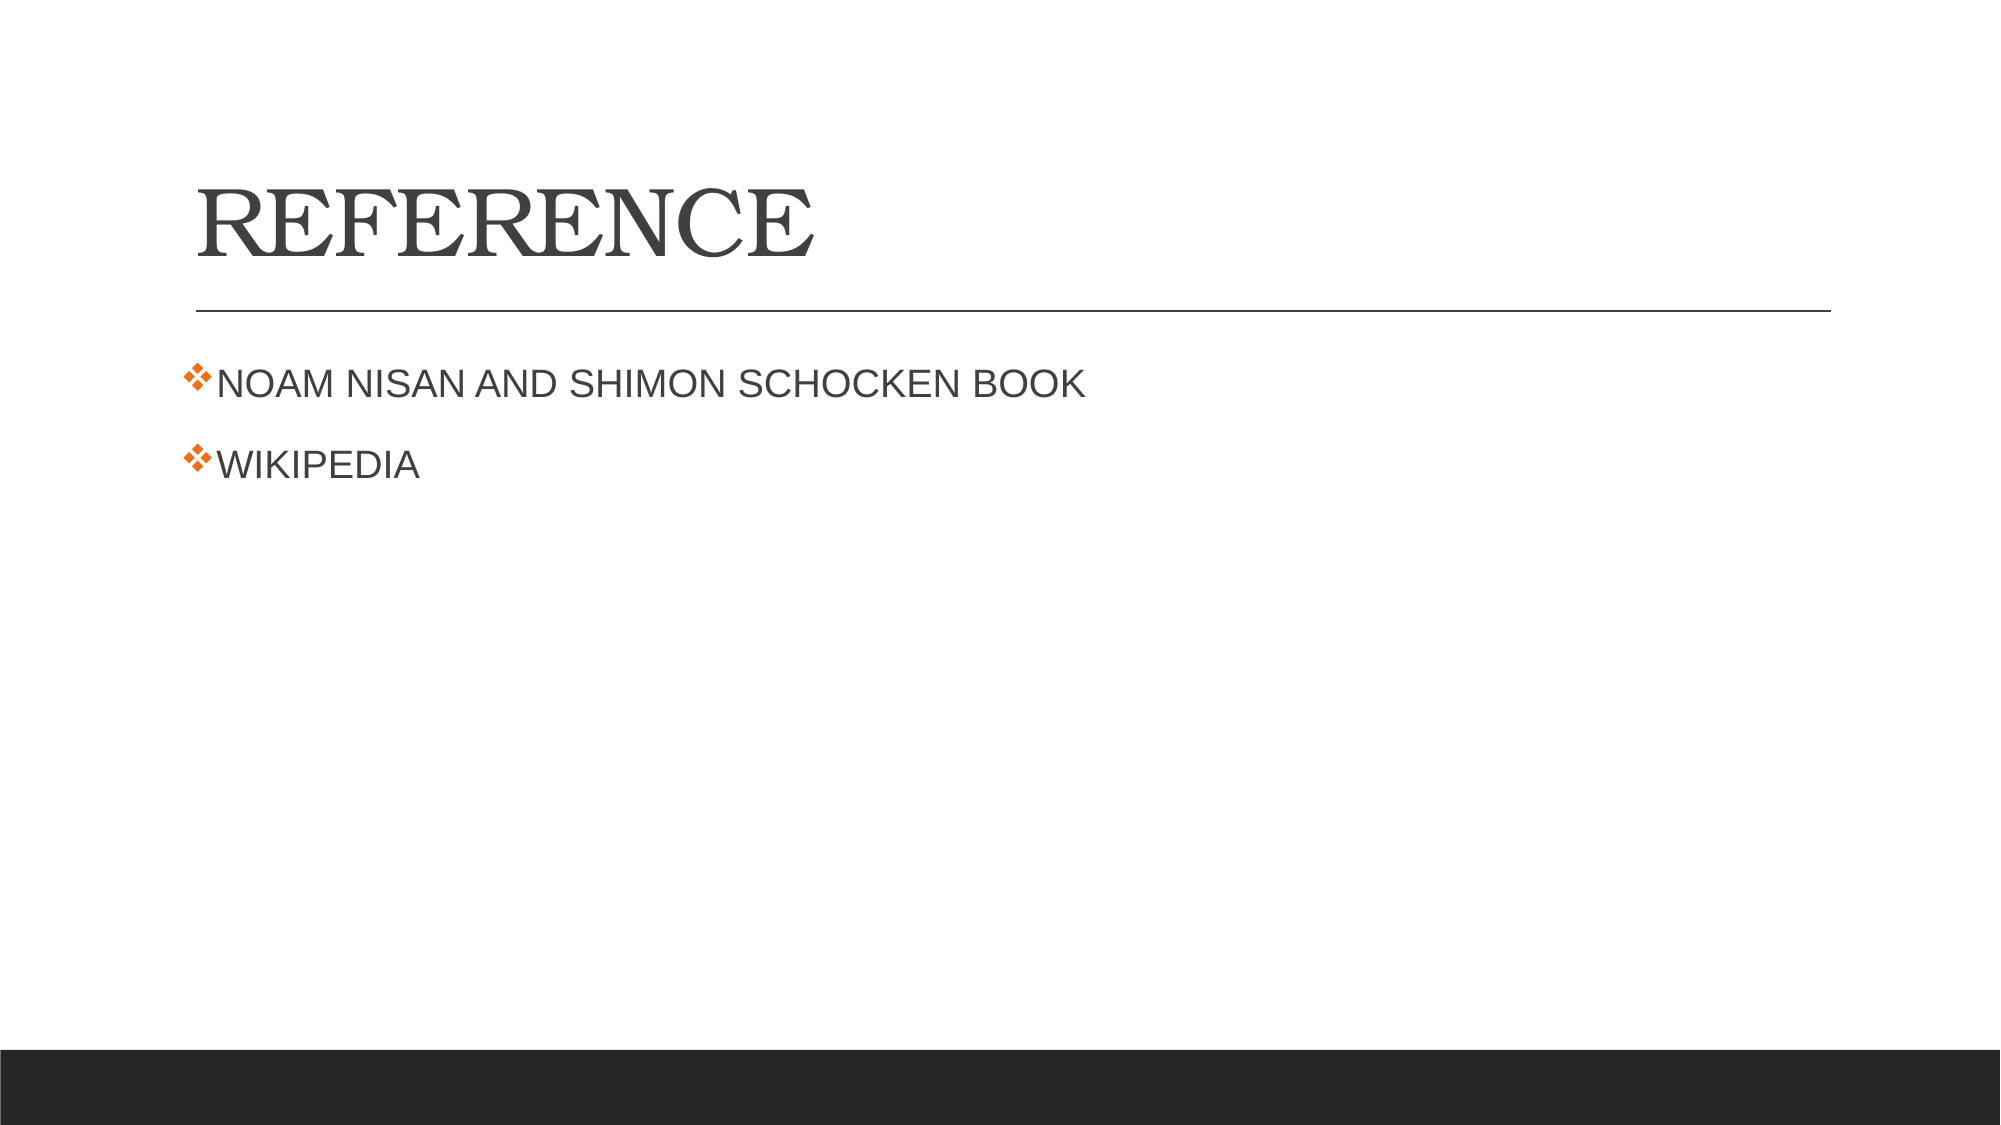

# REFERENCE
NOAM NISAN AND SHIMON SCHOCKEN BOOK
WIKIPEDIA